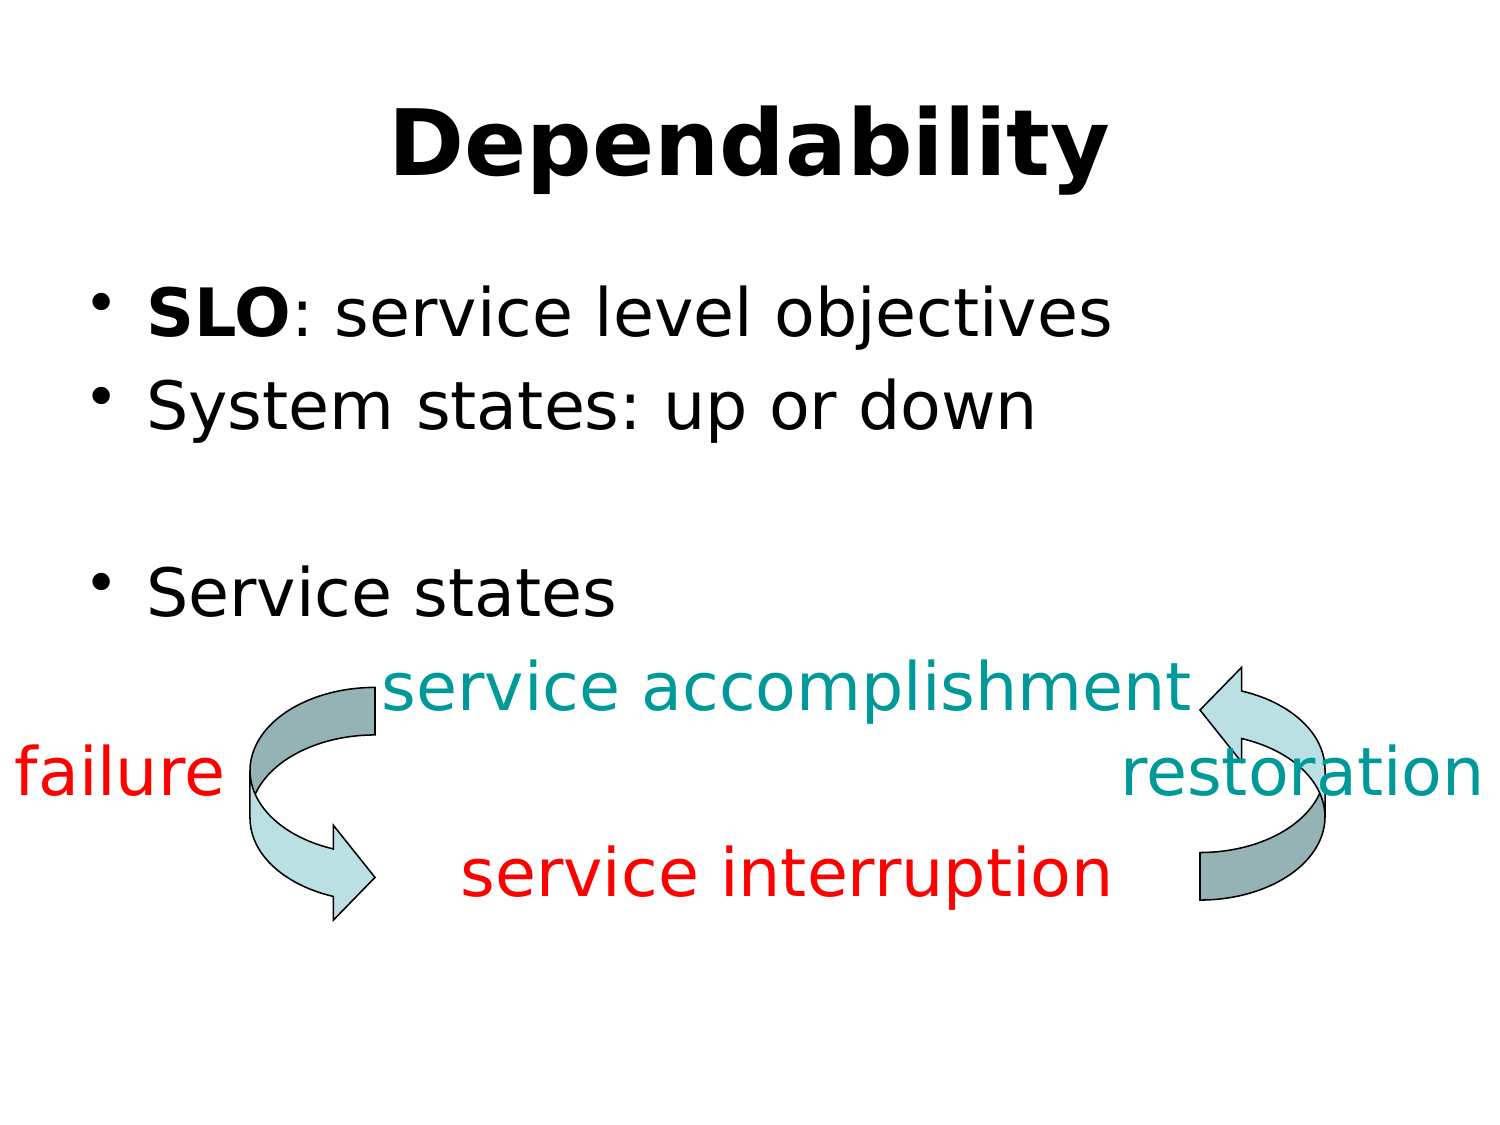

# Dependability
SLO: service level objectives
System states: up or down

Service states
service accomplishment

service interruption

failure
restoration